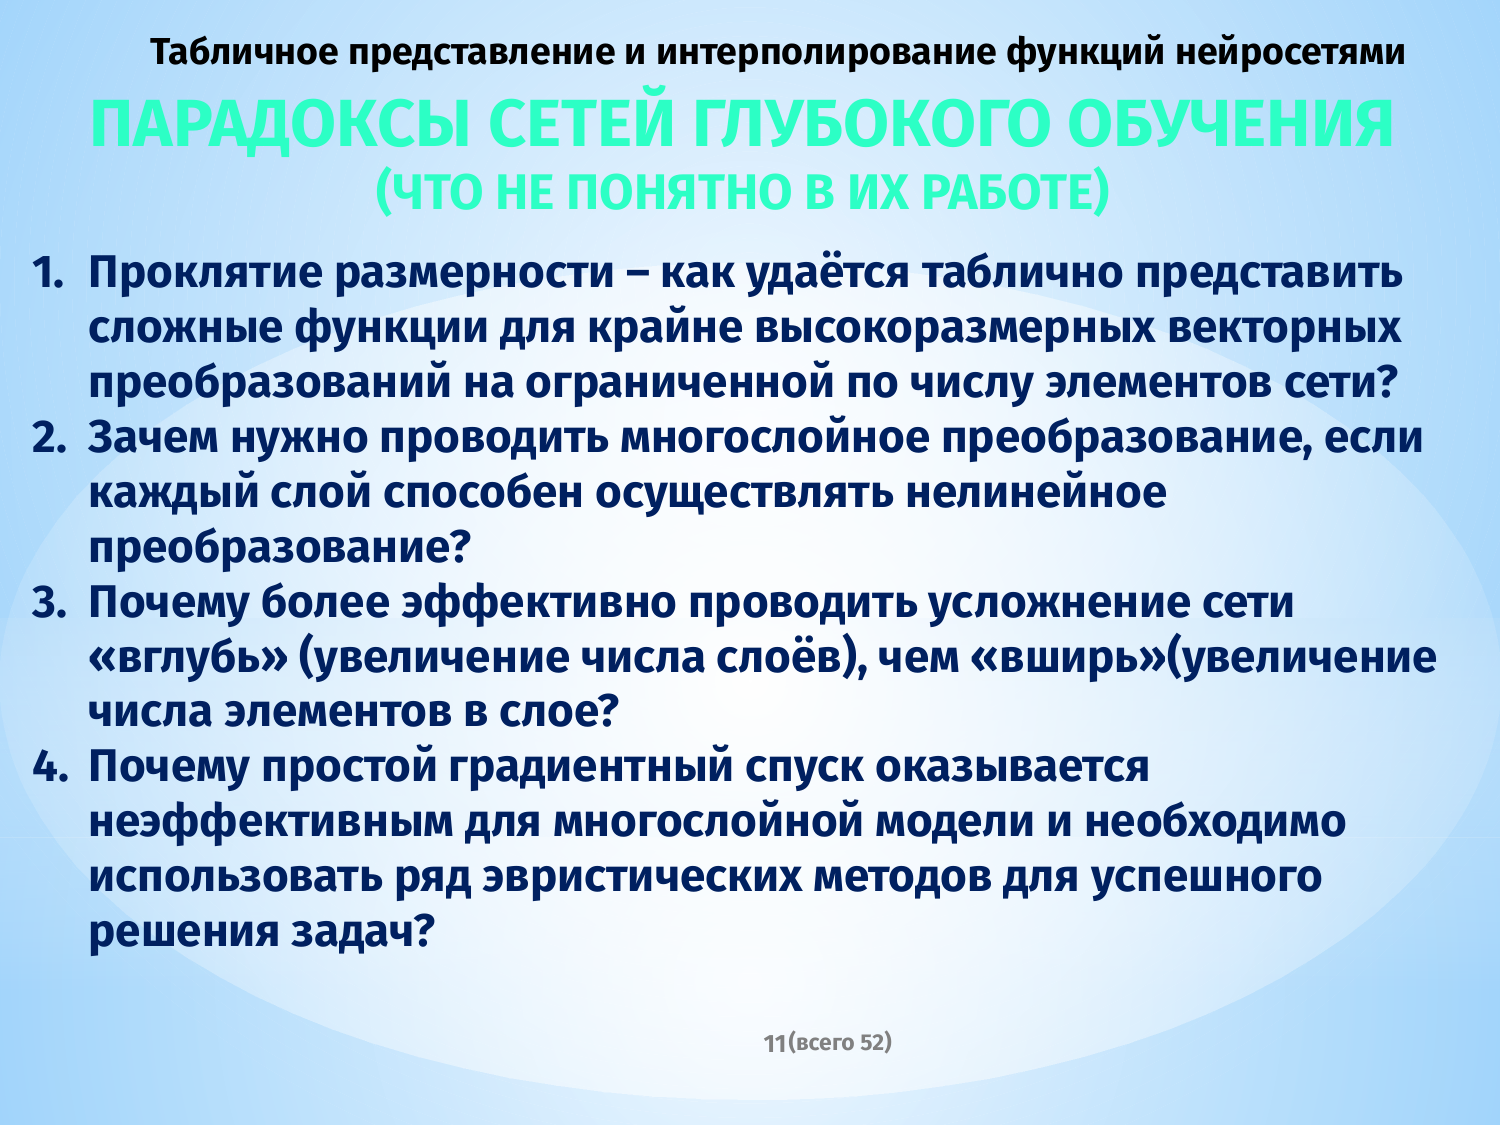

# Табличное представление и интерполирование функций нейросетями
Парадоксы сетей глубокого обучения (что не понятно в их работе)
Проклятие размерности – как удаётся таблично представить сложные функции для крайне высокоразмерных векторных преобразований на ограниченной по числу элементов сети?
Зачем нужно проводить многослойное преобразование, если каждый слой способен осуществлять нелинейное преобразование?
Почему более эффективно проводить усложнение сети «вглубь» (увеличение числа слоёв), чем «вширь»(увеличение числа элементов в слое?
Почему простой градиентный спуск оказывается неэффективным для многослойной модели и необходимо использовать ряд эвристических методов для успешного решения задач?
(всего 52)
11